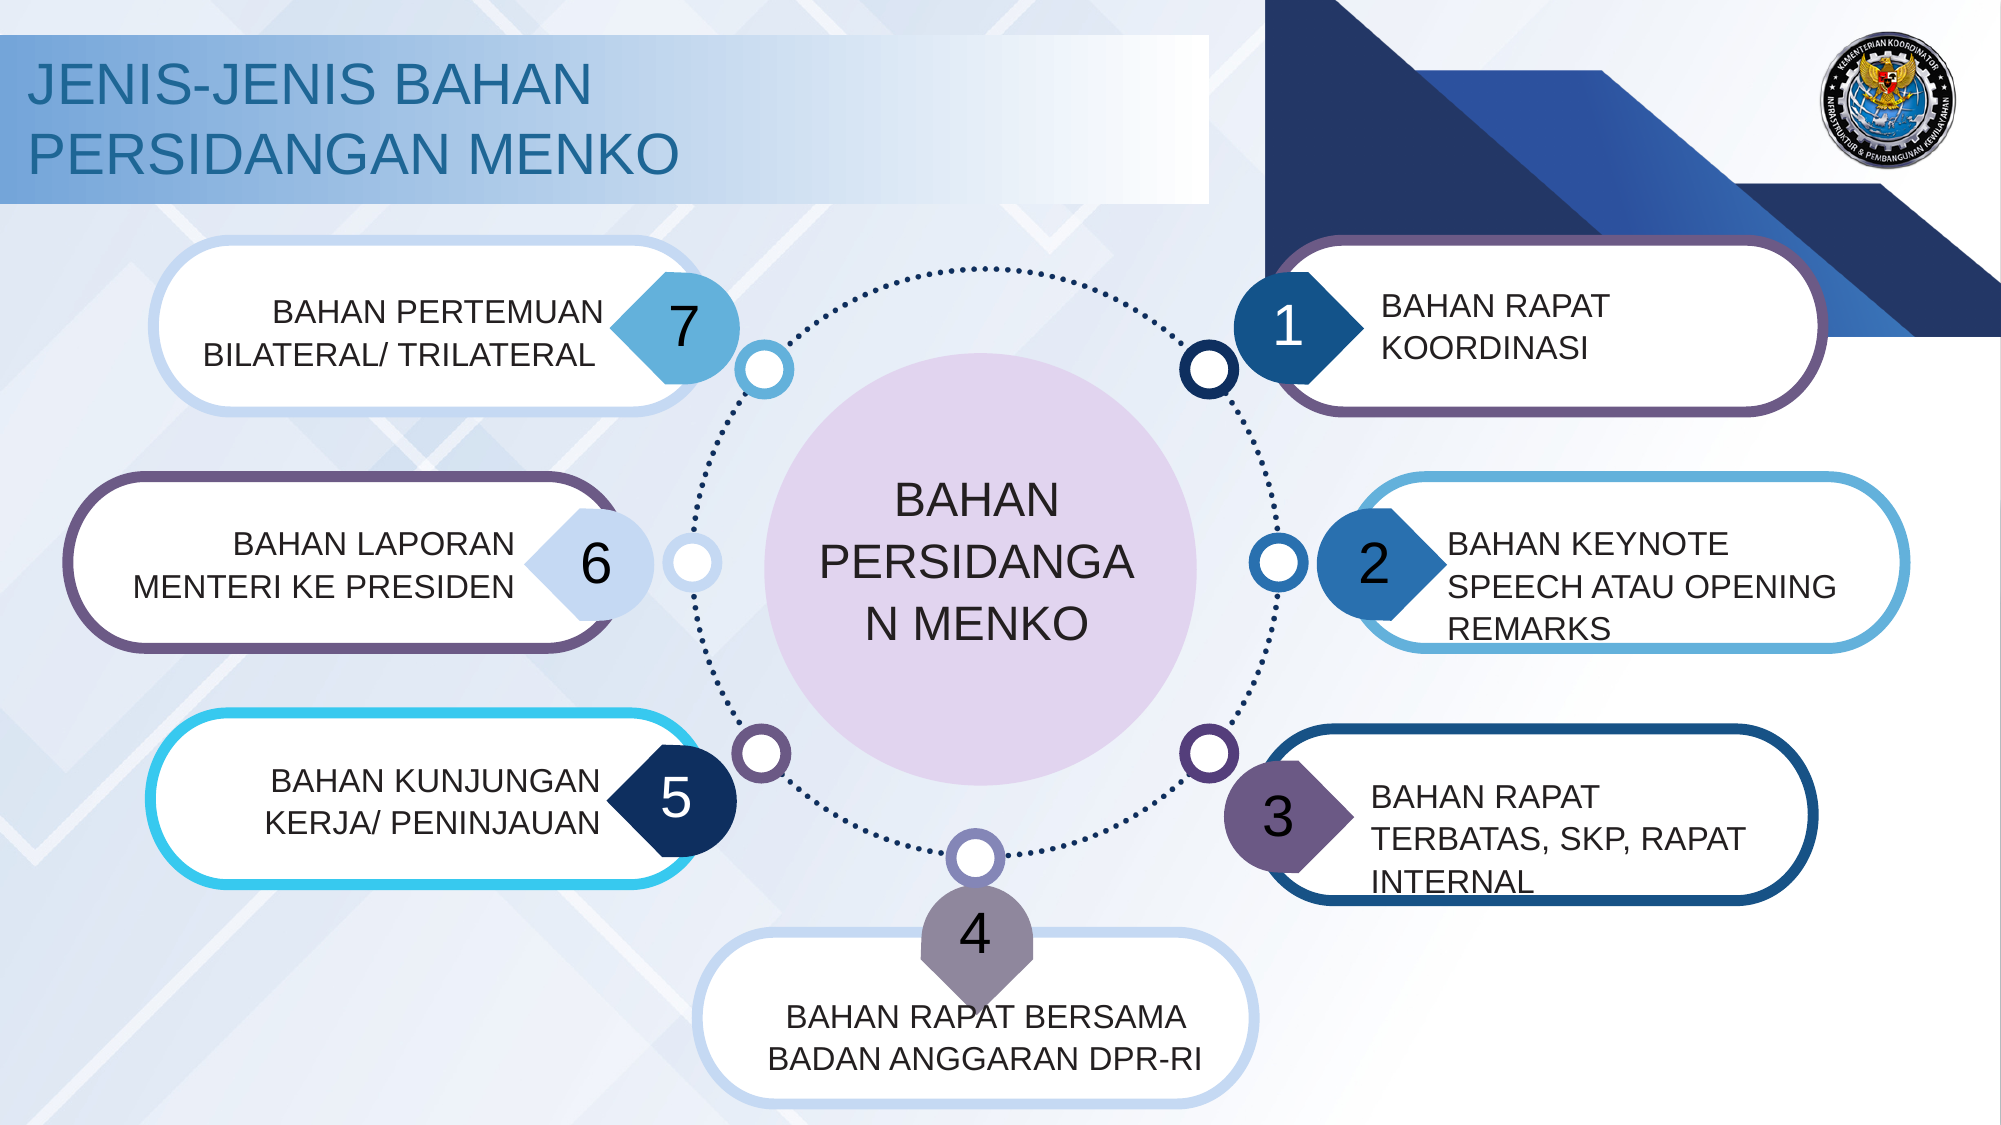

JENIS-JENIS BAHAN
PERSIDANGAN MENKO

1
7
BAHAN RAPAT KOORDINASI
BAHAN PERTEMUAN BILATERAL/ TRILATERAL

BAHAN PERSIDANGAN MENKO

6
2
BAHAN LAPORAN MENTERI KE PRESIDEN
BAHAN KEYNOTE SPEECH ATAU OPENING REMARKS

5
BAHAN KUNJUNGAN KERJA/ PENINJAUAN

3
BAHAN RAPAT TERBATAS, SKP, RAPAT INTERNAL

4

BAHAN RAPAT BERSAMA BADAN ANGGARAN DPR-RI